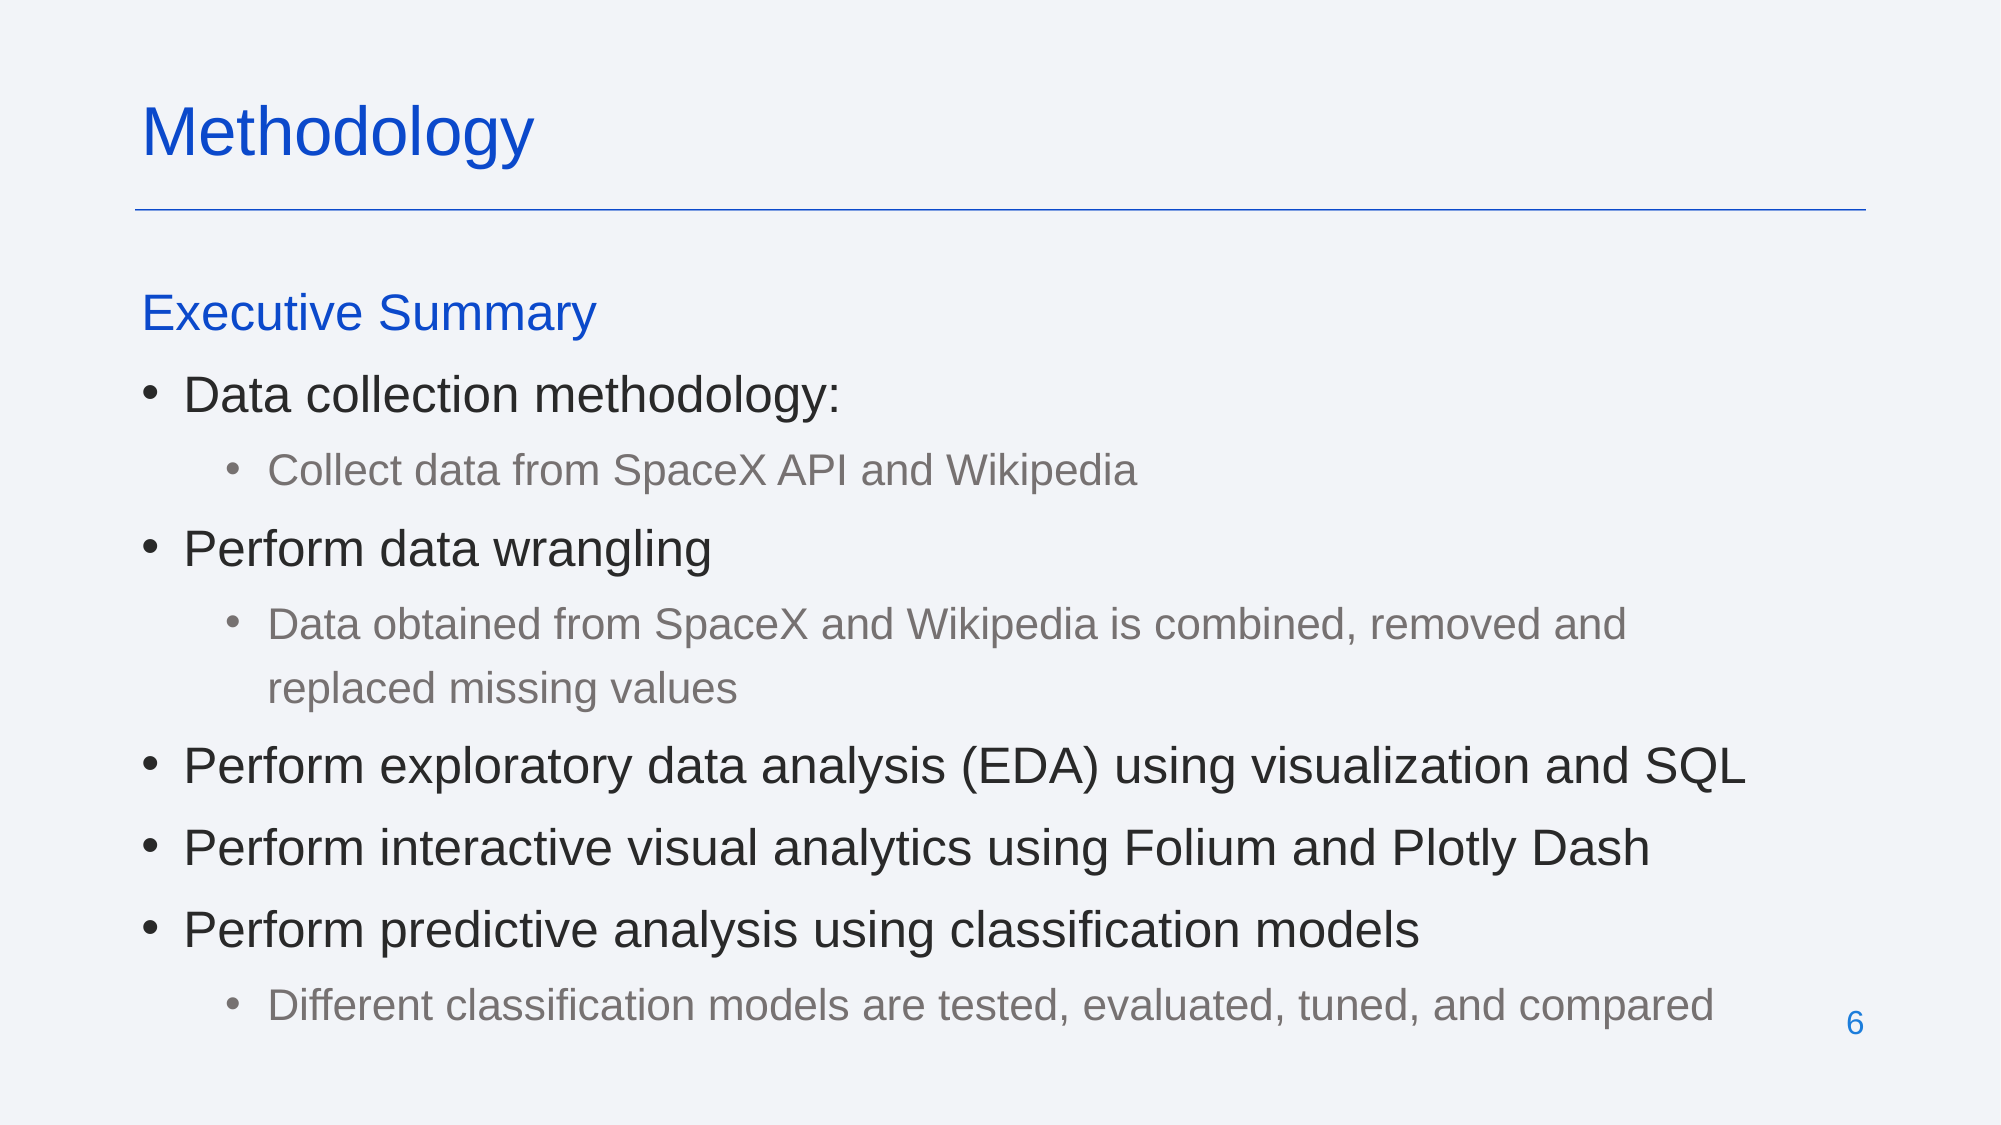

Methodology
Executive Summary
Data collection methodology:
Collect data from SpaceX API and Wikipedia
Perform data wrangling
Data obtained from SpaceX and Wikipedia is combined, removed and replaced missing values
Perform exploratory data analysis (EDA) using visualization and SQL
Perform interactive visual analytics using Folium and Plotly Dash
Perform predictive analysis using classification models
Different classification models are tested, evaluated, tuned, and compared

6